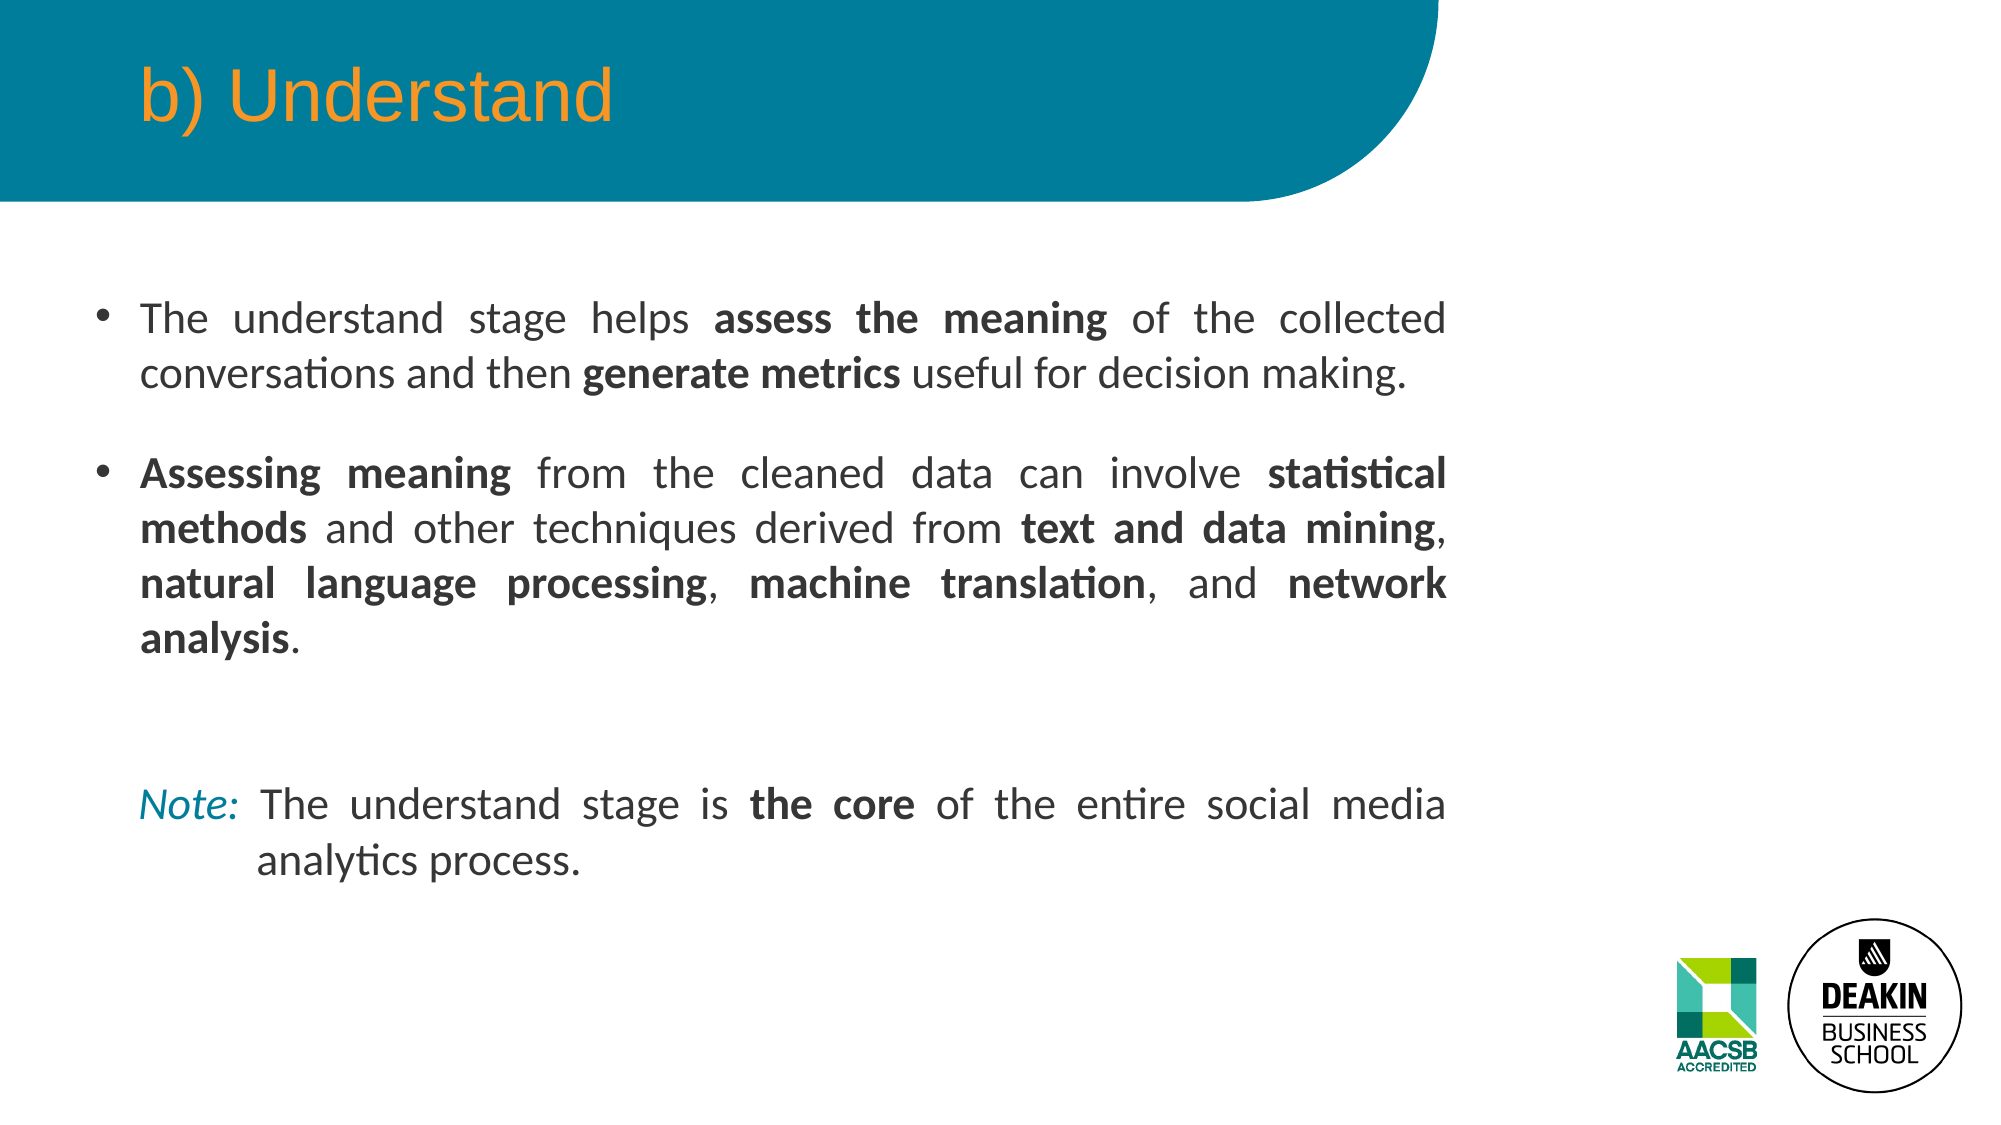

# b) Understand
b) Understand
The understand stage helps assess the meaning of the collected conversations and then generate metrics useful for decision making.

Assessing meaning from the cleaned data can involve statistical methods and other techniques derived from text and data mining, natural language processing, machine translation, and network analysis.

Note: The understand stage is the core of the entire social media analytics process.